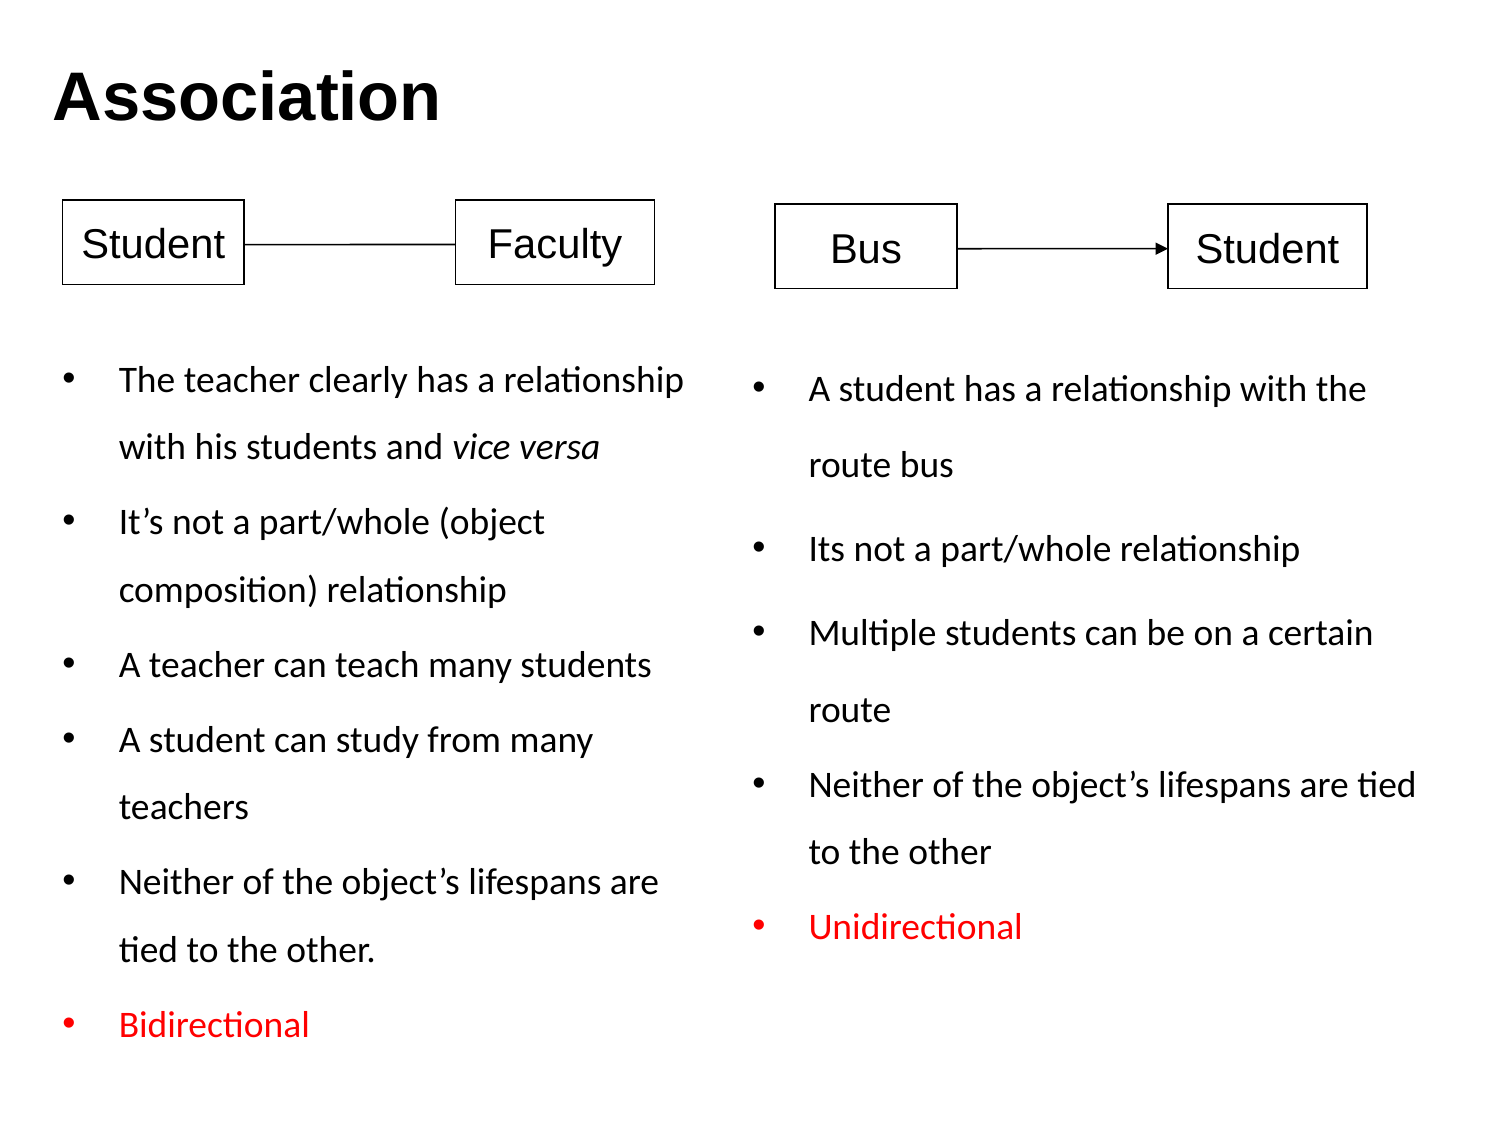

# Association
Student
Faculty

Bus
Student

The teacher clearly has a relationship with his students and vice versa
It’s not a part/whole (object composition) relationship
A teacher can teach many students
A student can study from many teachers
Neither of the object’s lifespans are tied to the other.
Bidirectional
A student has a relationship with the route bus
Its not a part/whole relationship
Multiple students can be on a certain route
Neither of the object’s lifespans are tied to the other
Unidirectional